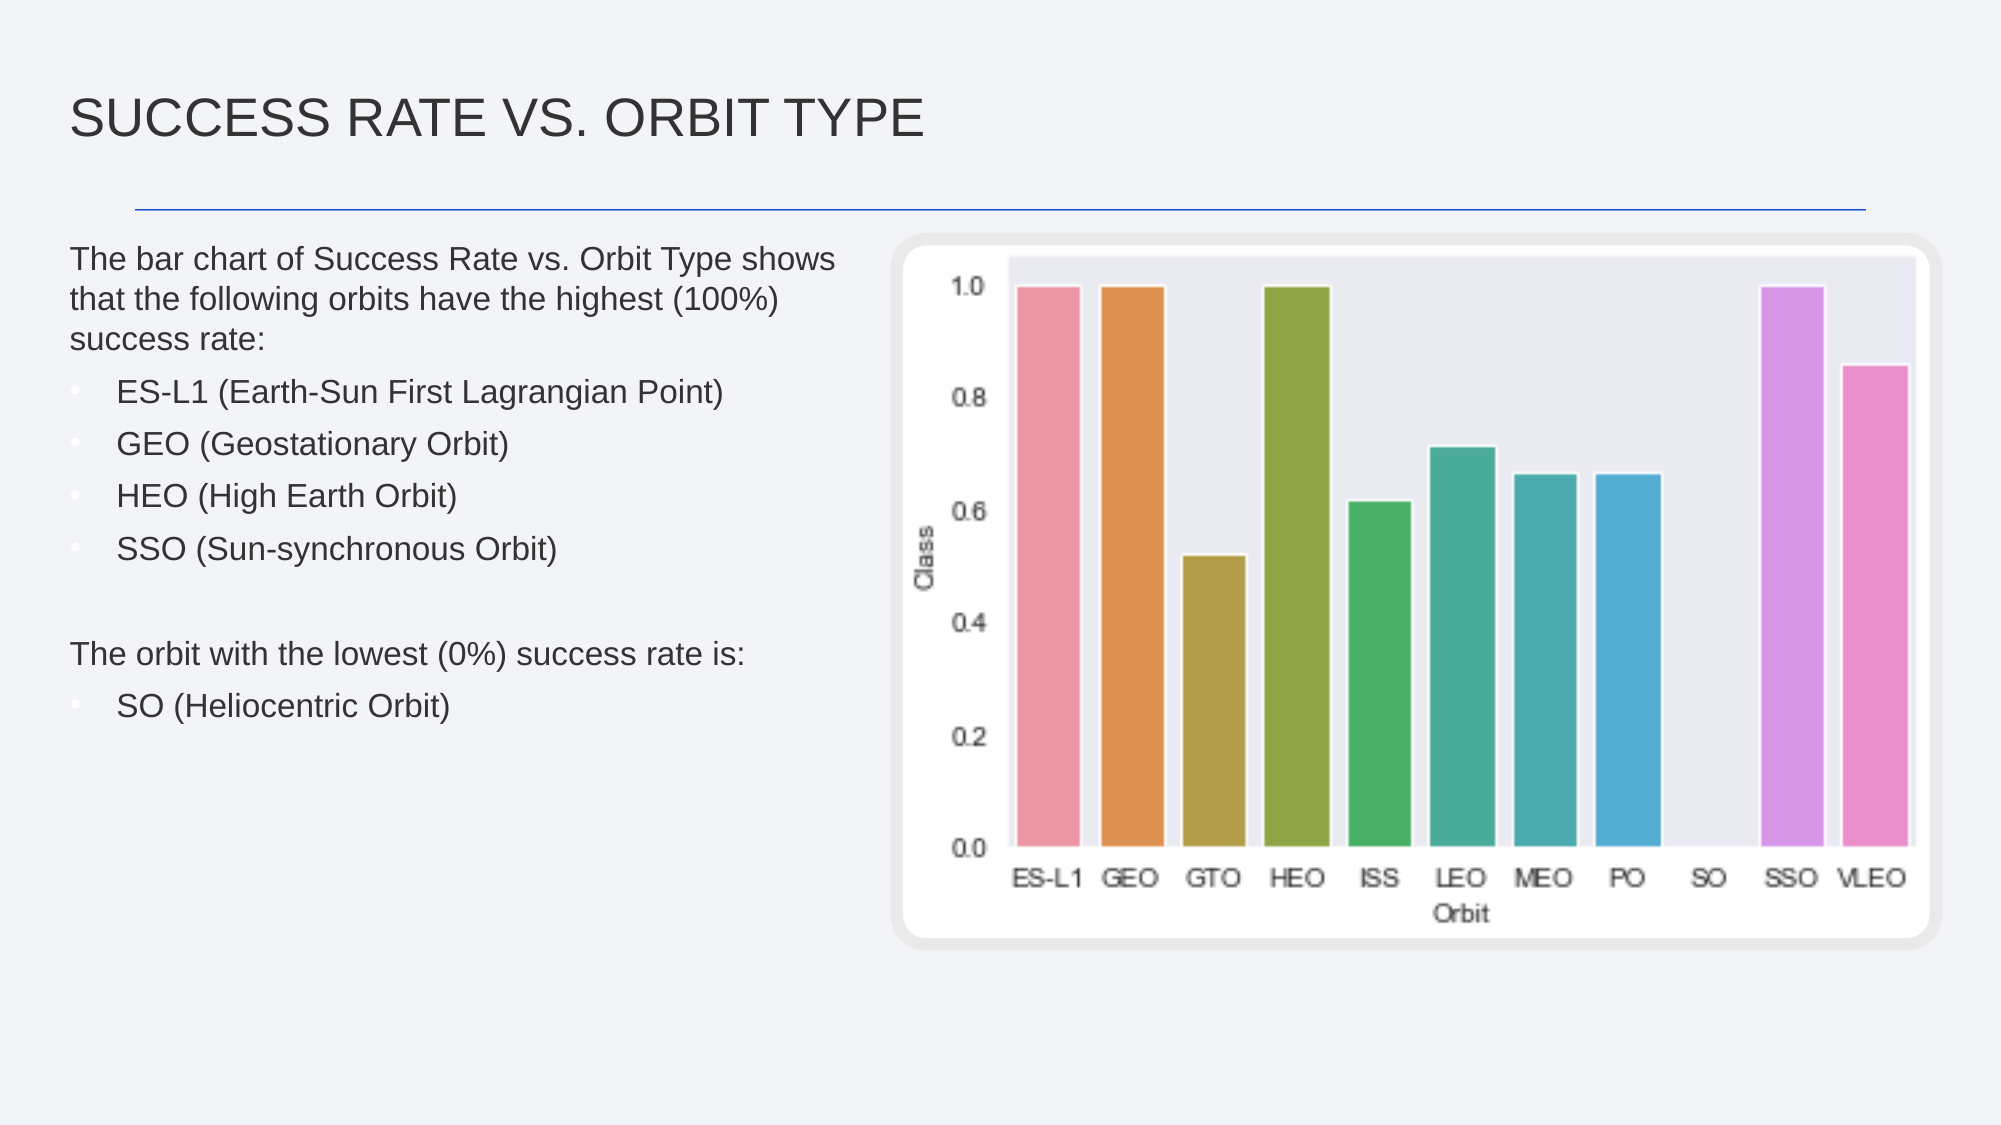

Success Rate vs. Orbit Type
The bar chart of Success Rate vs. Orbit Type shows that the following orbits have the highest (100%) success rate:
ES-L1 (Earth-Sun First Lagrangian Point)
GEO (Geostationary Orbit)
HEO (High Earth Orbit)
SSO (Sun-synchronous Orbit)

The orbit with the lowest (0%) success rate is:
SO (Heliocentric Orbit)